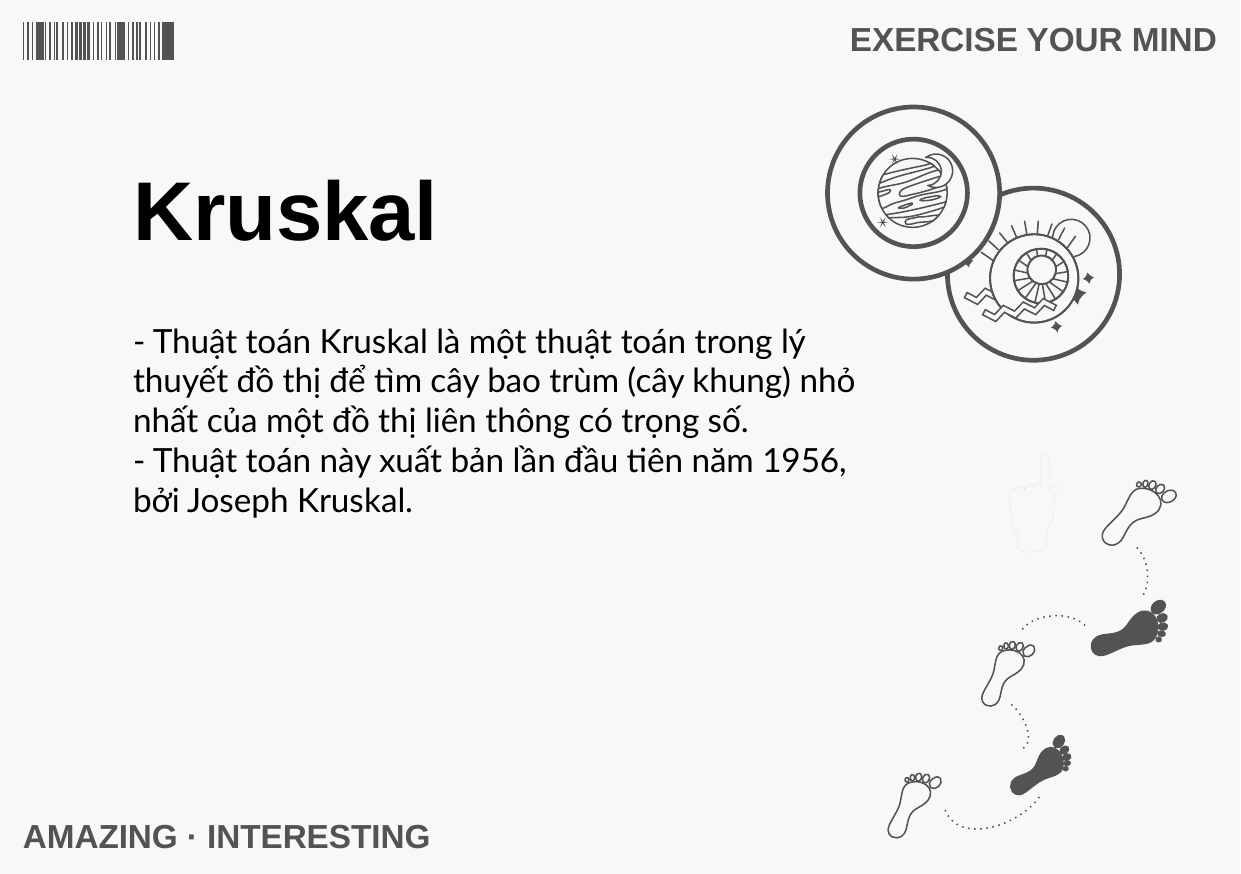

EXERCISE YOUR MIND
# Kruskal

- Thuật toán Kruskal là một thuật toán trong lý thuyết đồ thị để tìm cây bao trùm (cây khung) nhỏ nhất của một đồ thị liên thông có trọng số.
- Thuật toán này xuất bản lần đầu tiên năm 1956, bởi Joseph Kruskal.

AMAZING · INTERESTING